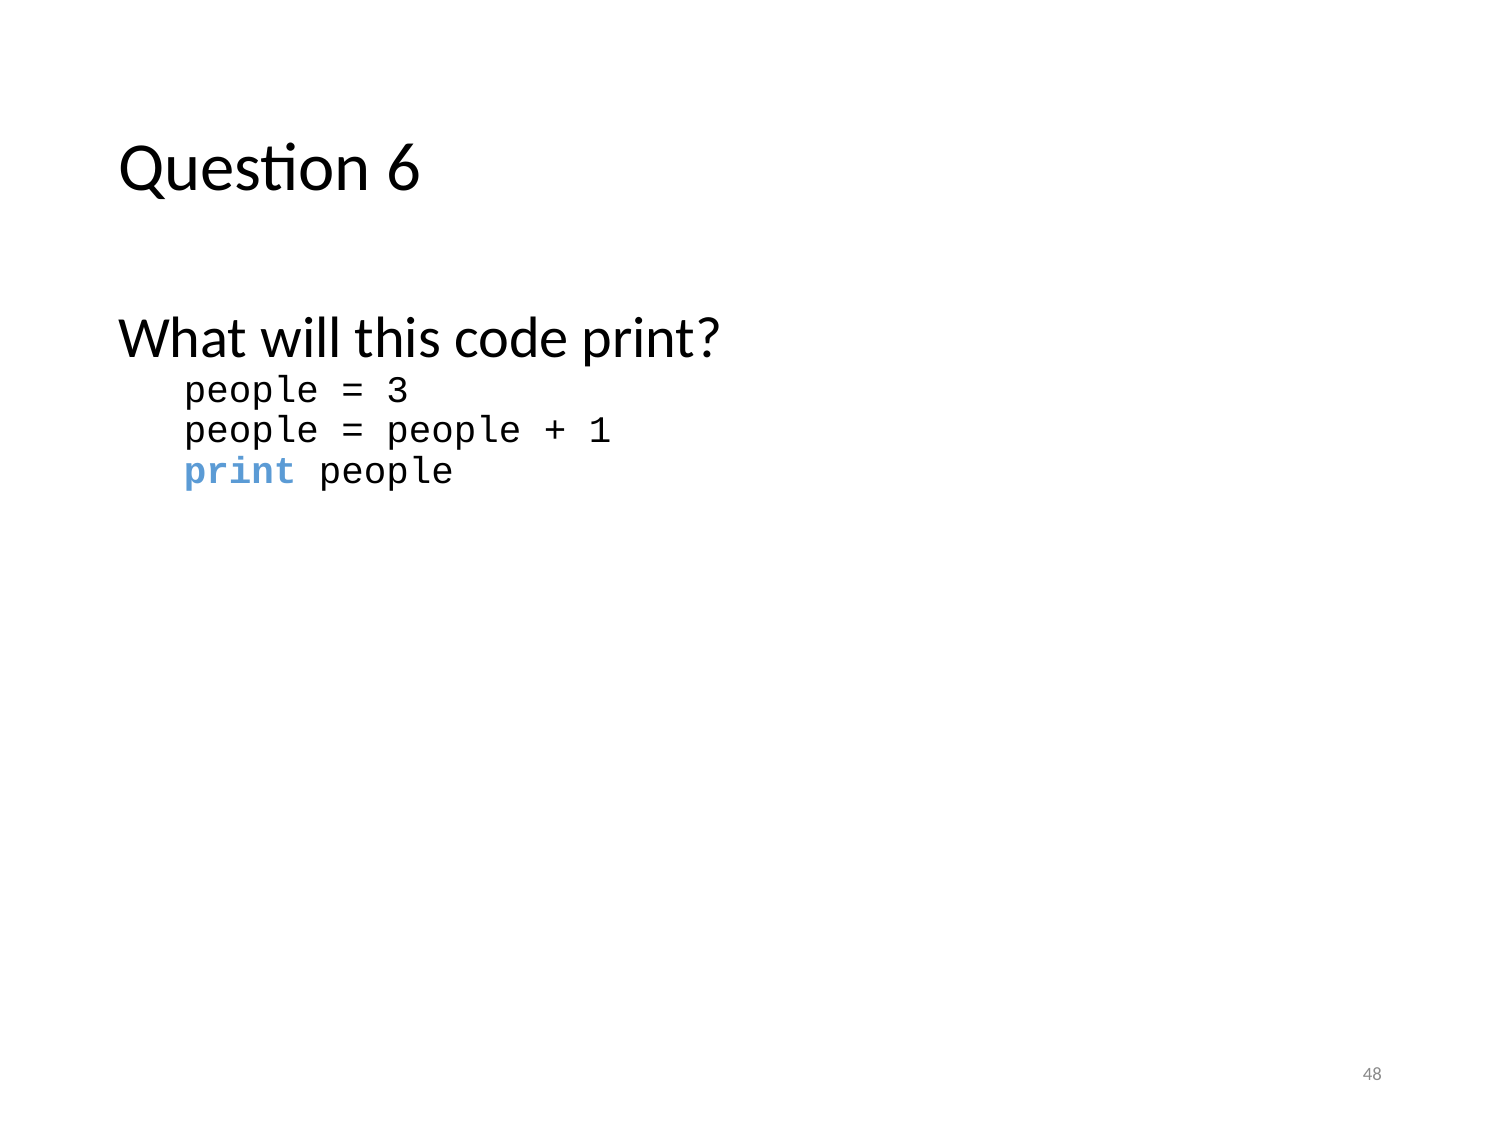

# Question 6
What will this code print?
people = 3
people = people + 1
print people

48